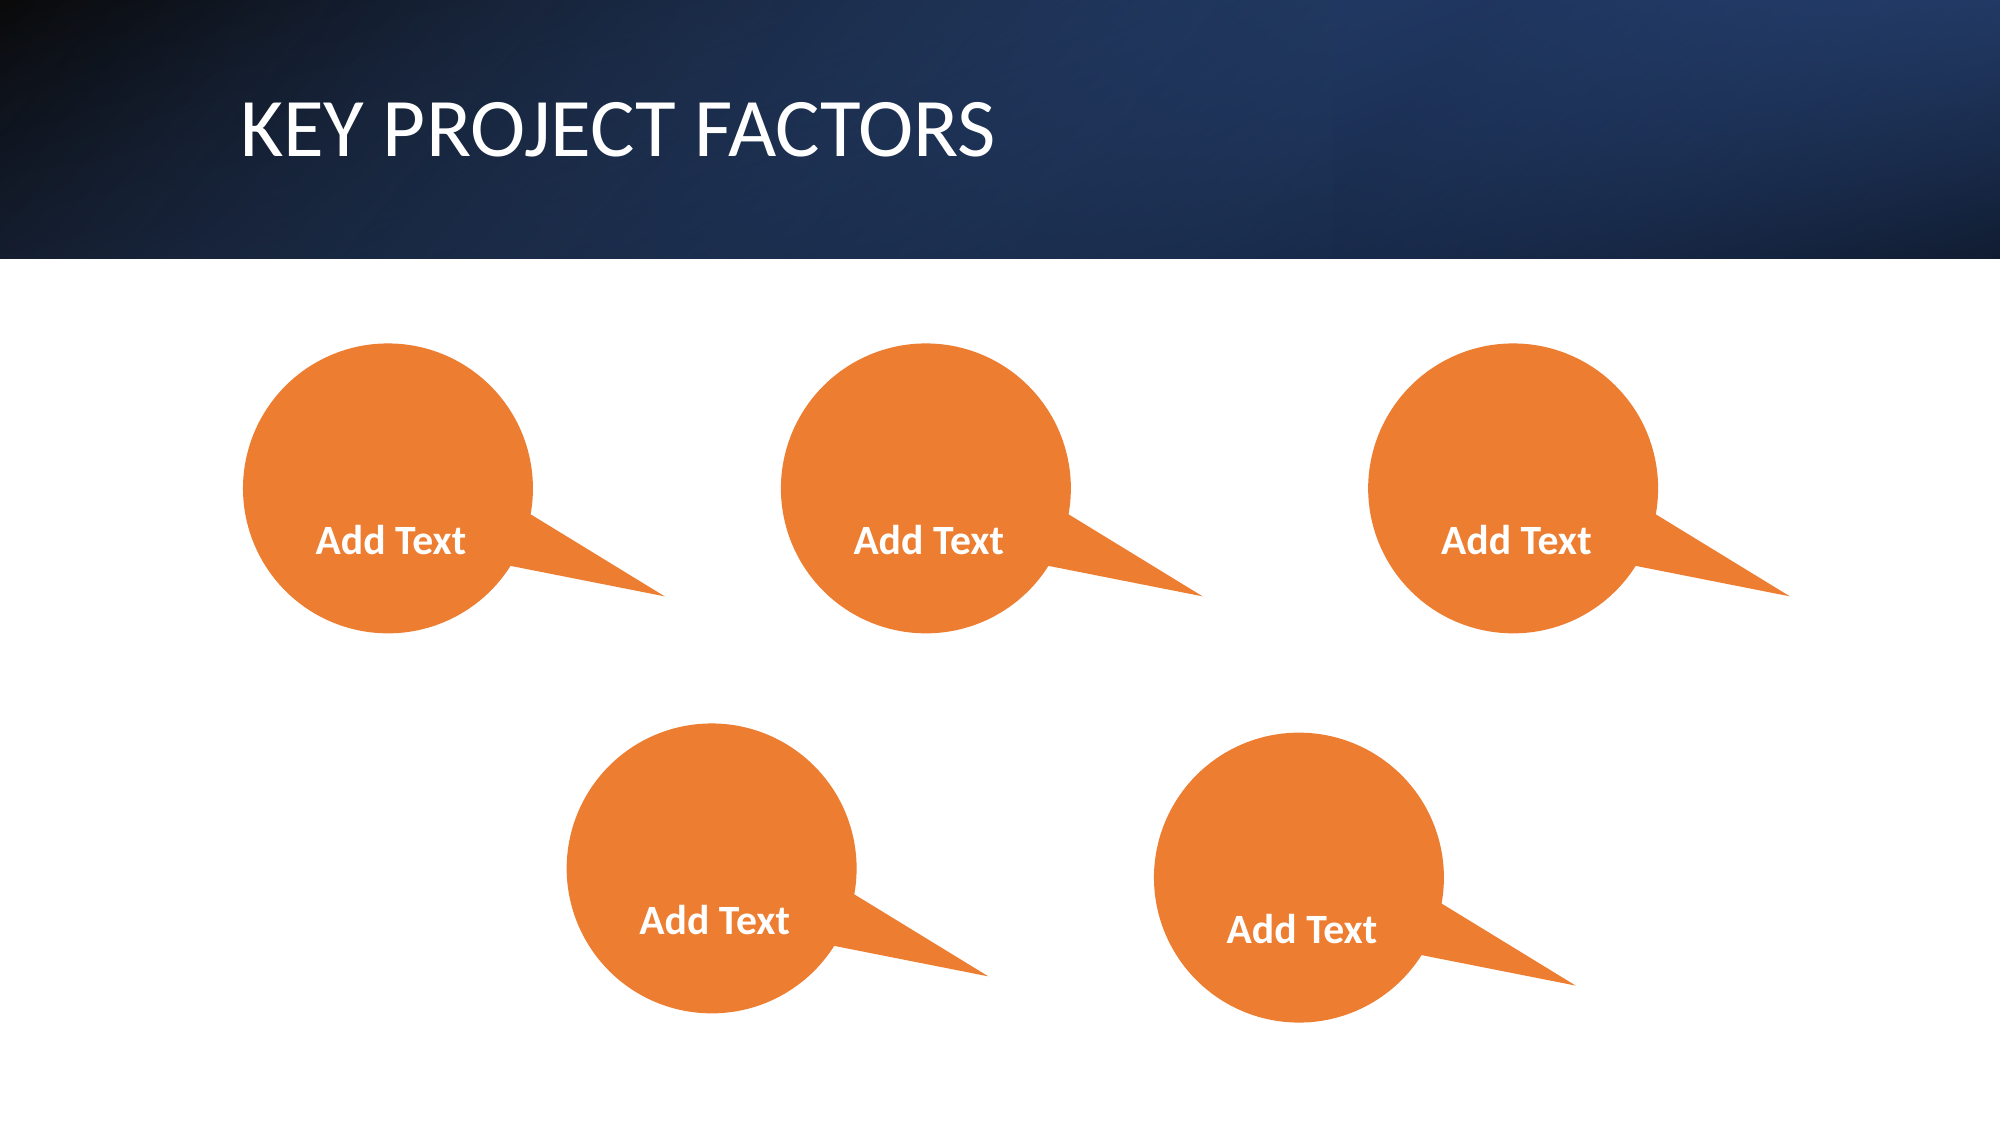

Limited to $200 USD in Azure credits.
Limitation on

# KEY PROJECT FACTORS

Add Text
Add Text
Add Text

Add Text
Add Text